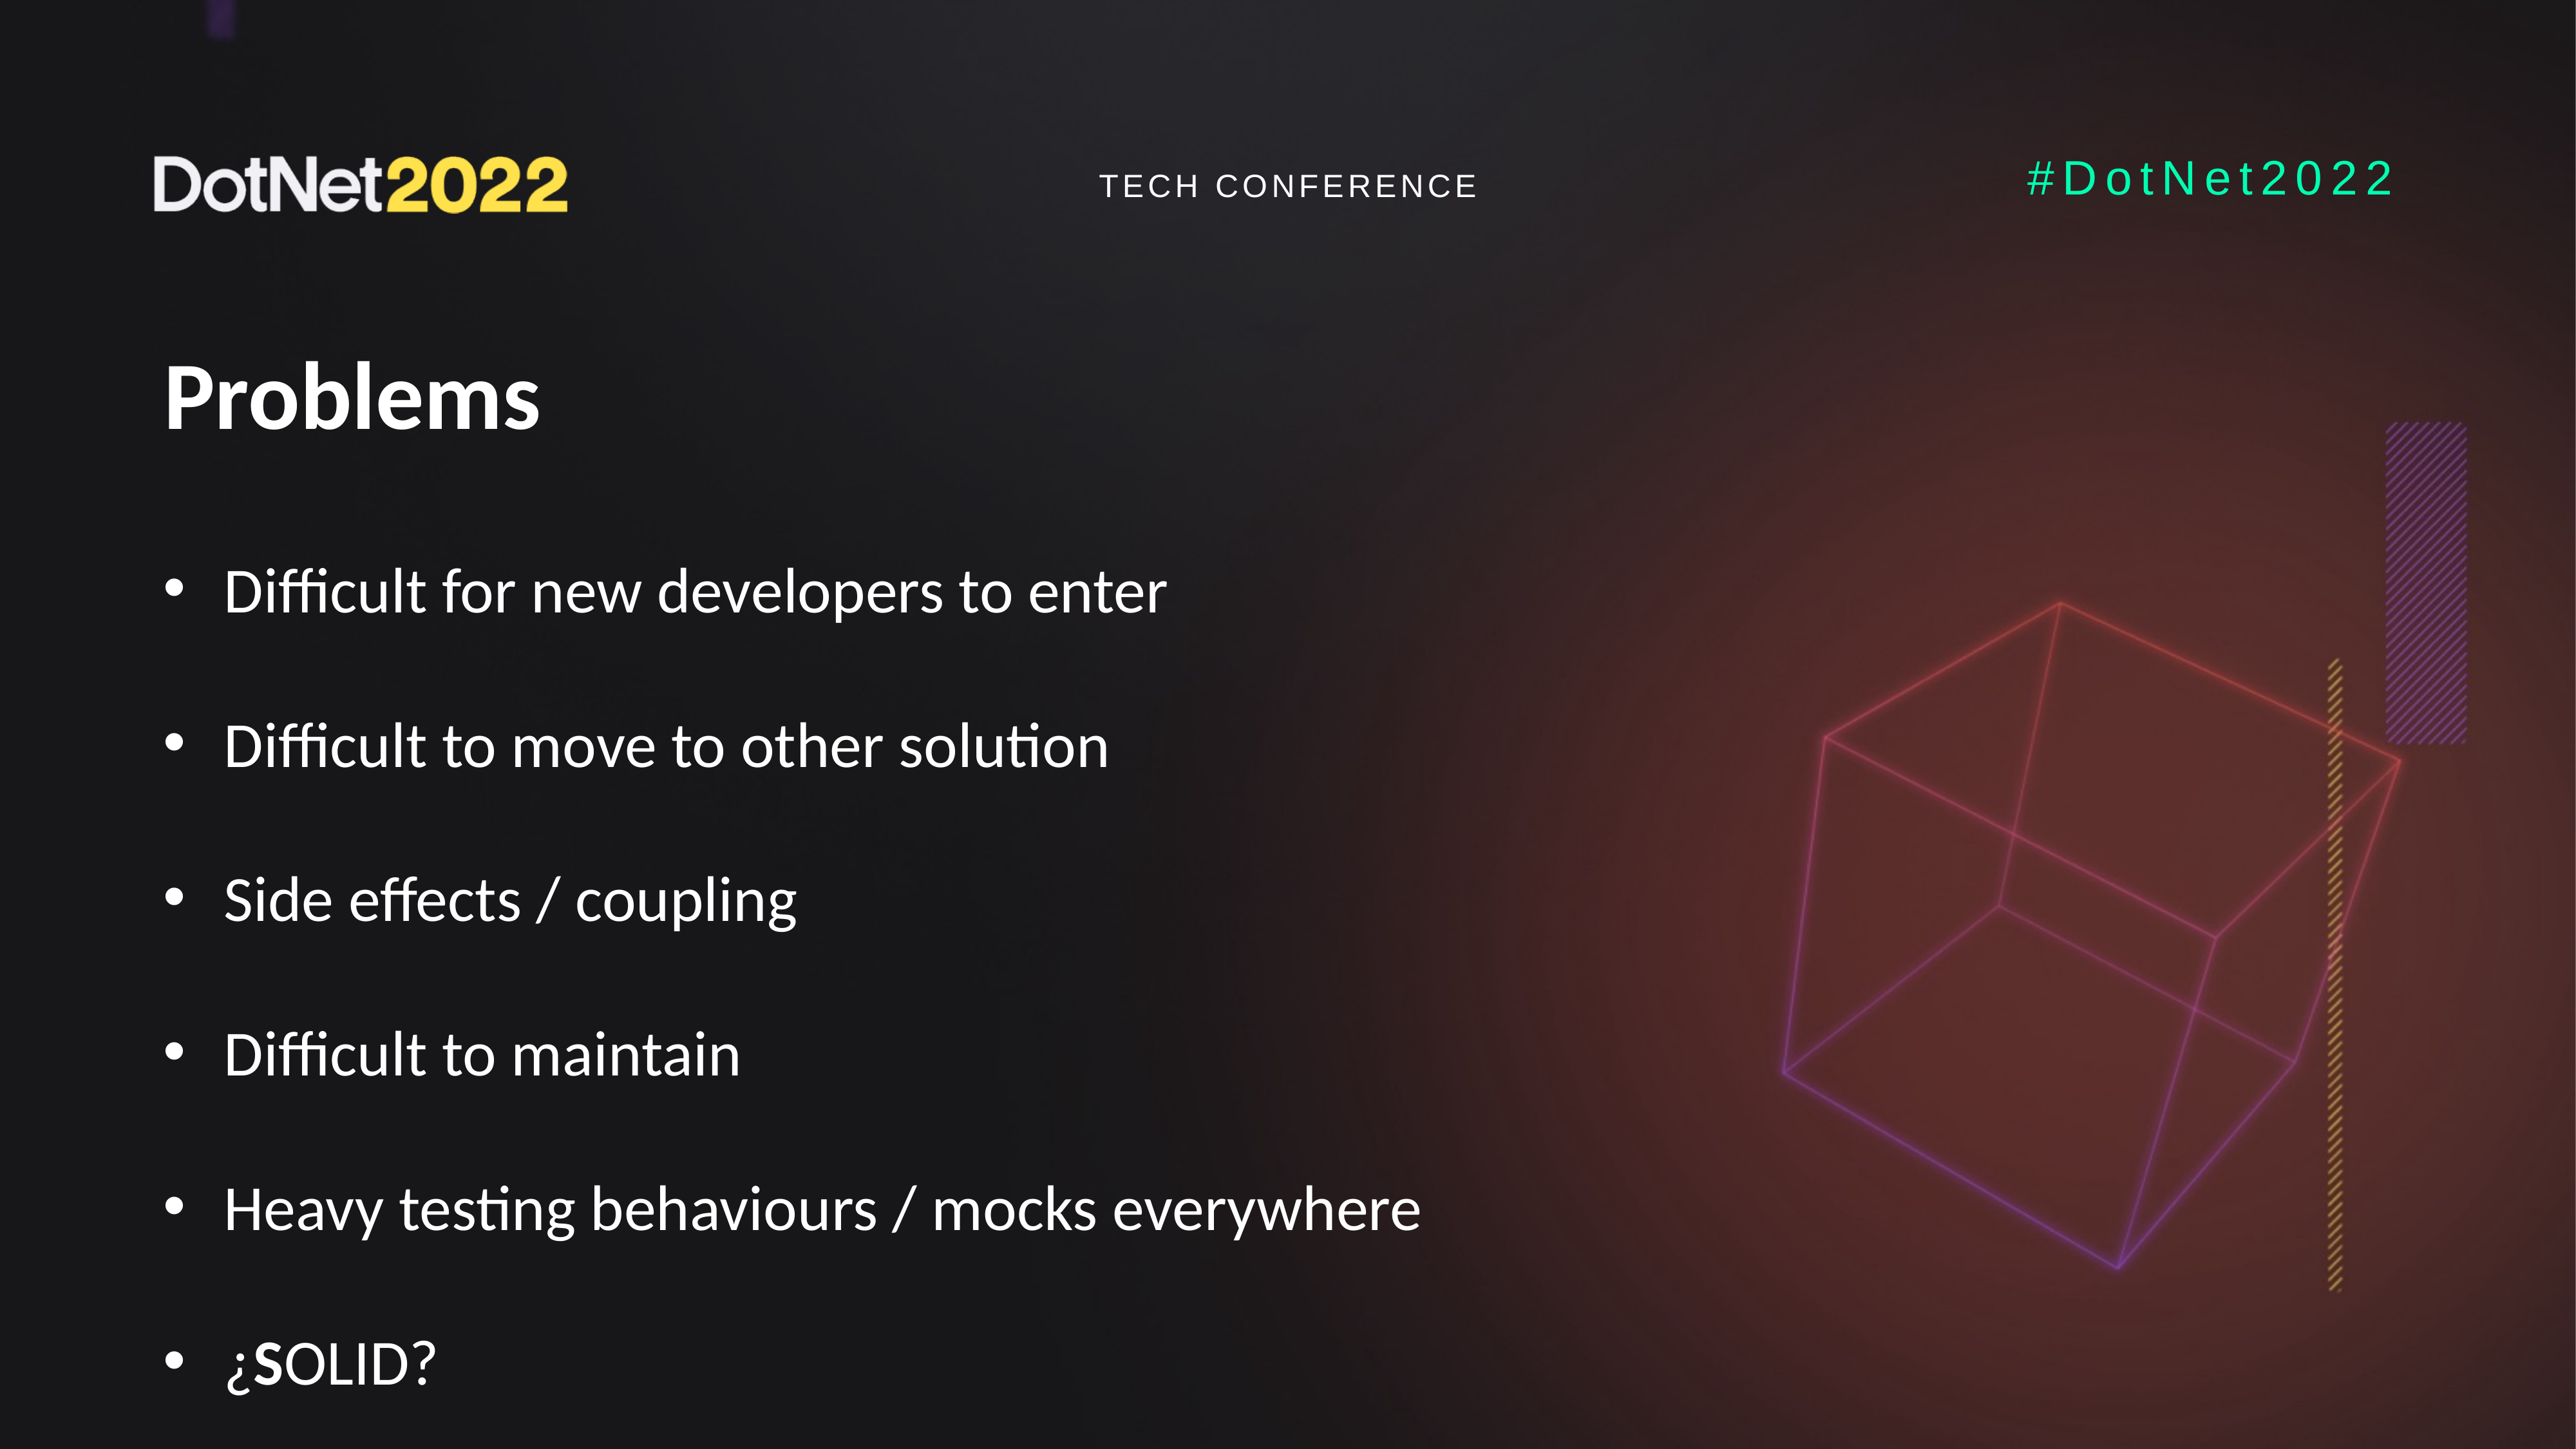

# Problems
Difficult for new developers to enter
Difficult to move to other solution
Side effects / coupling
Difficult to maintain
Heavy testing behaviours / mocks everywhere
¿SOLID?